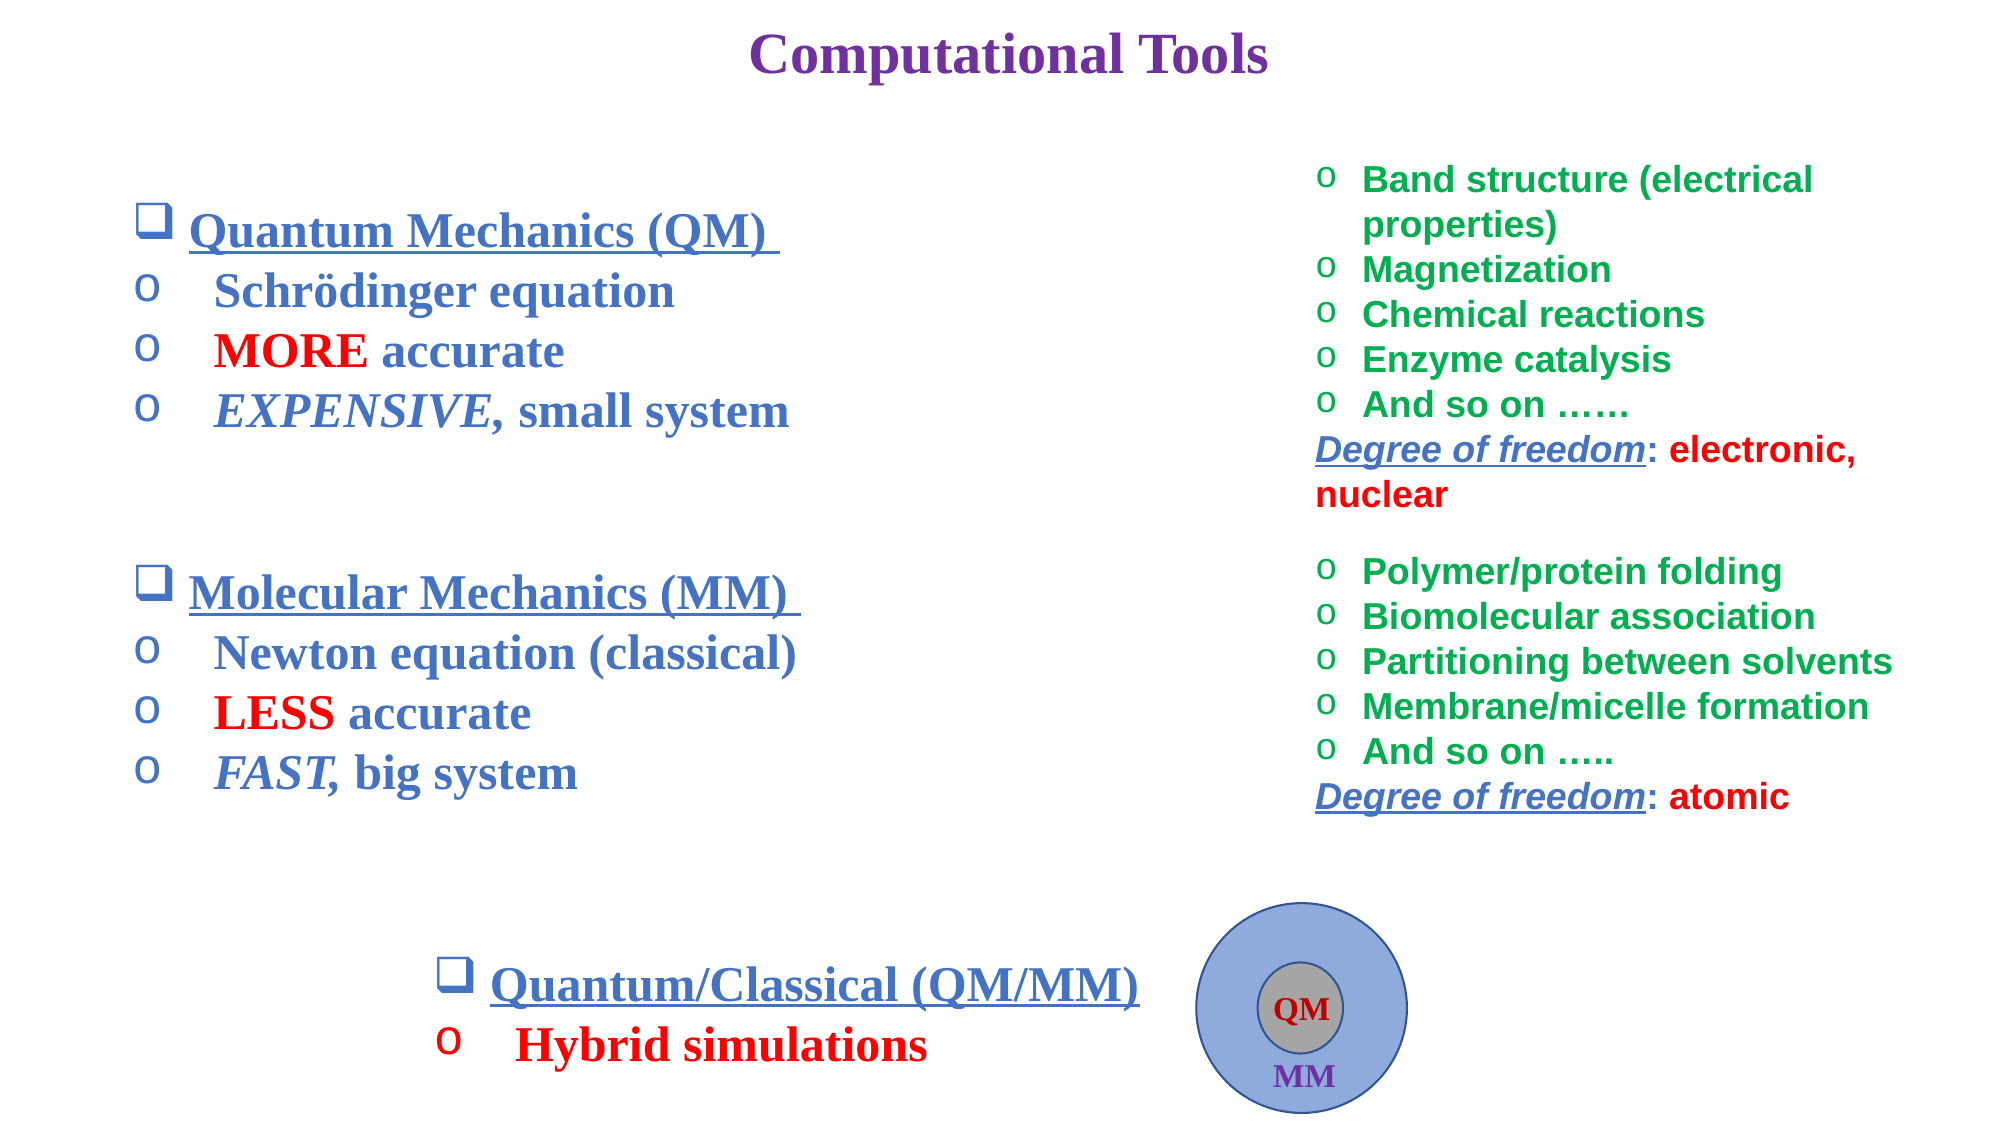

Computational Tools
Band structure (electrical properties)
Magnetization
Chemical reactions
Enzyme catalysis
And so on ……
Degree of freedom: electronic, nuclear
Quantum Mechanics (QM)
  Schrödinger equation
  MORE accurate
  EXPENSIVE, small system
Polymer/protein folding
Biomolecular association
Partitioning between solvents
Membrane/micelle formation
And so on …..
Degree of freedom: atomic
Molecular Mechanics (MM)
  Newton equation (classical)
  LESS accurate
  FAST, big system

QM
MM
Quantum/Classical (QM/MM)
  Hybrid simulations